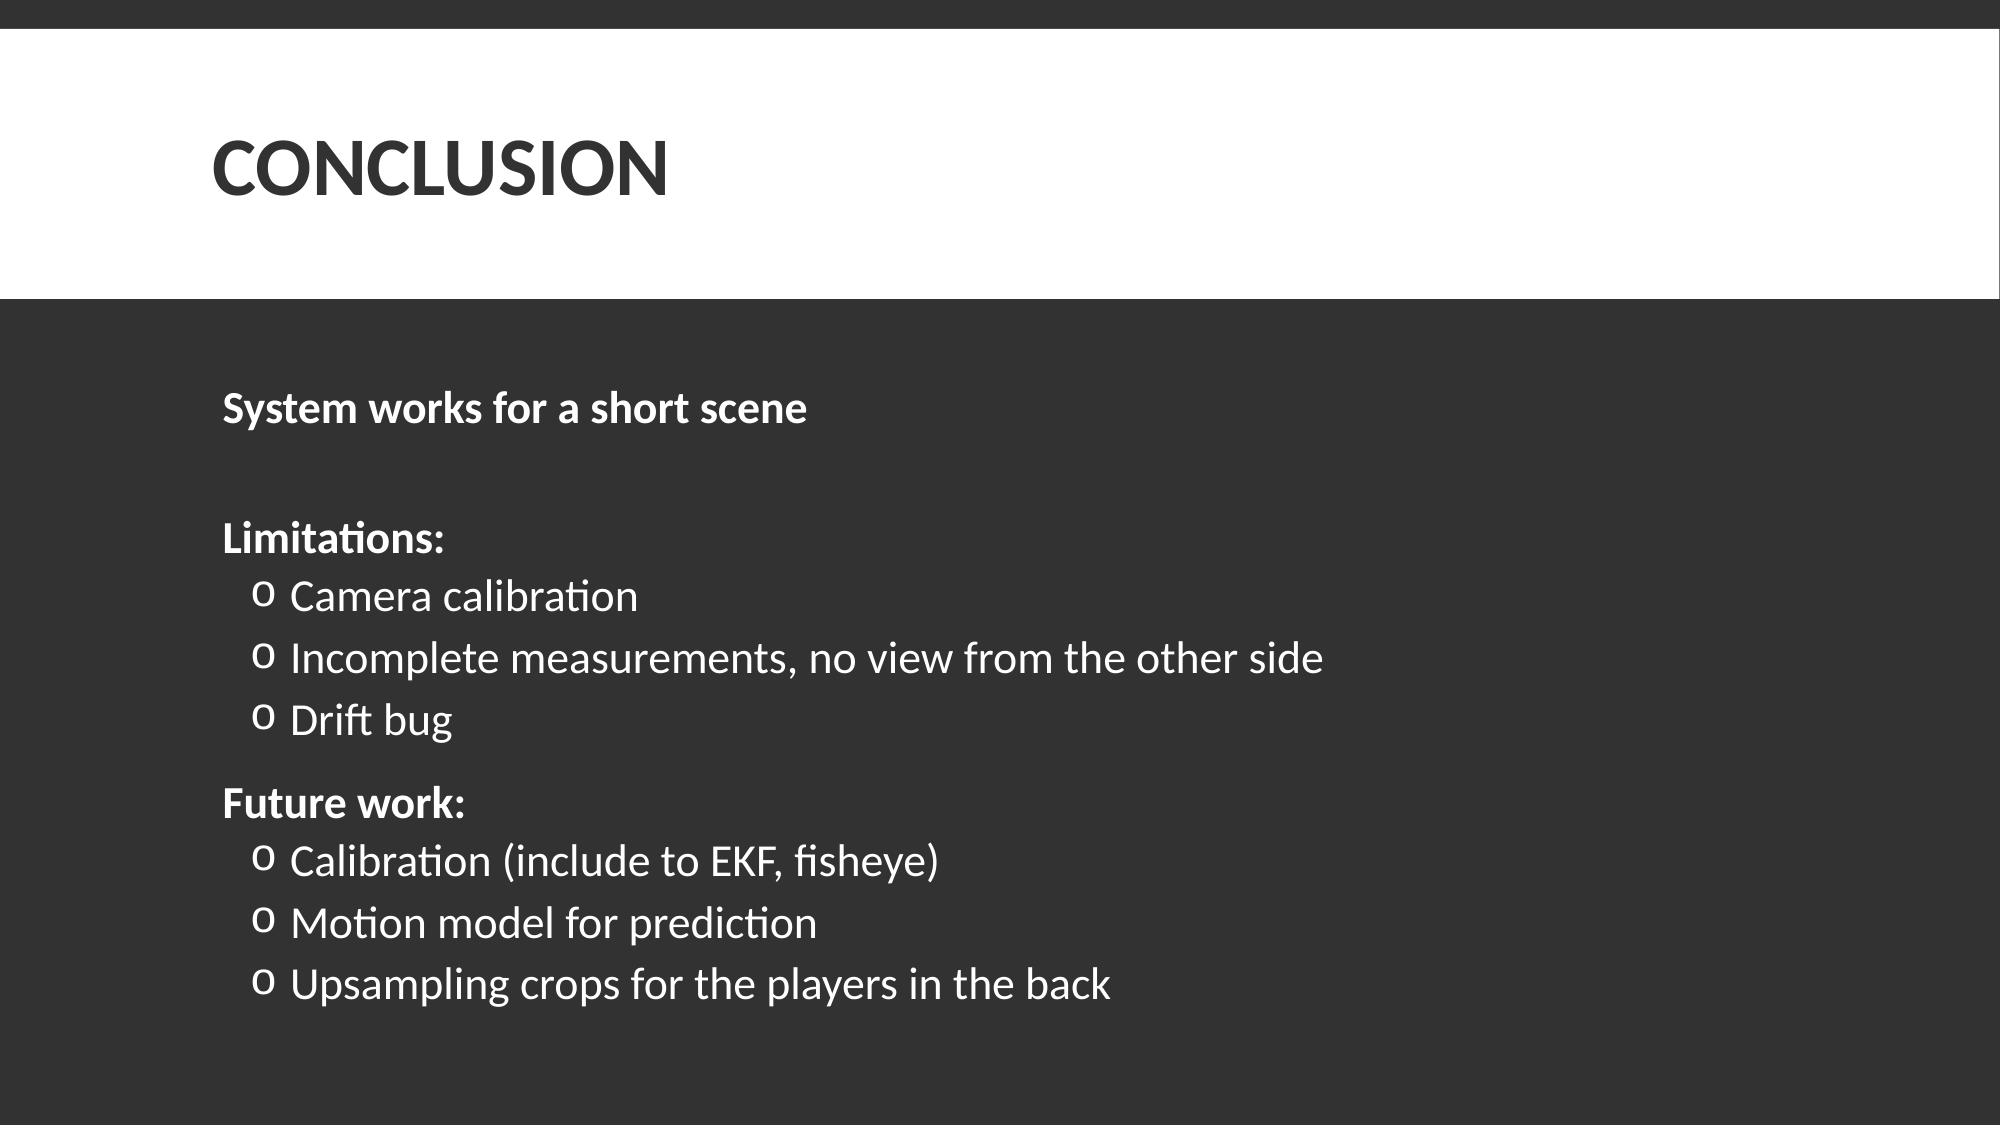

# Conclusion
 System works for a short scene

 Limitations:
 Camera calibration
 Incomplete measurements, no view from the other side
 Drift bug
 Future work:
 Calibration (include to EKF, fisheye)
 Motion model for prediction
 Upsampling crops for the players in the back